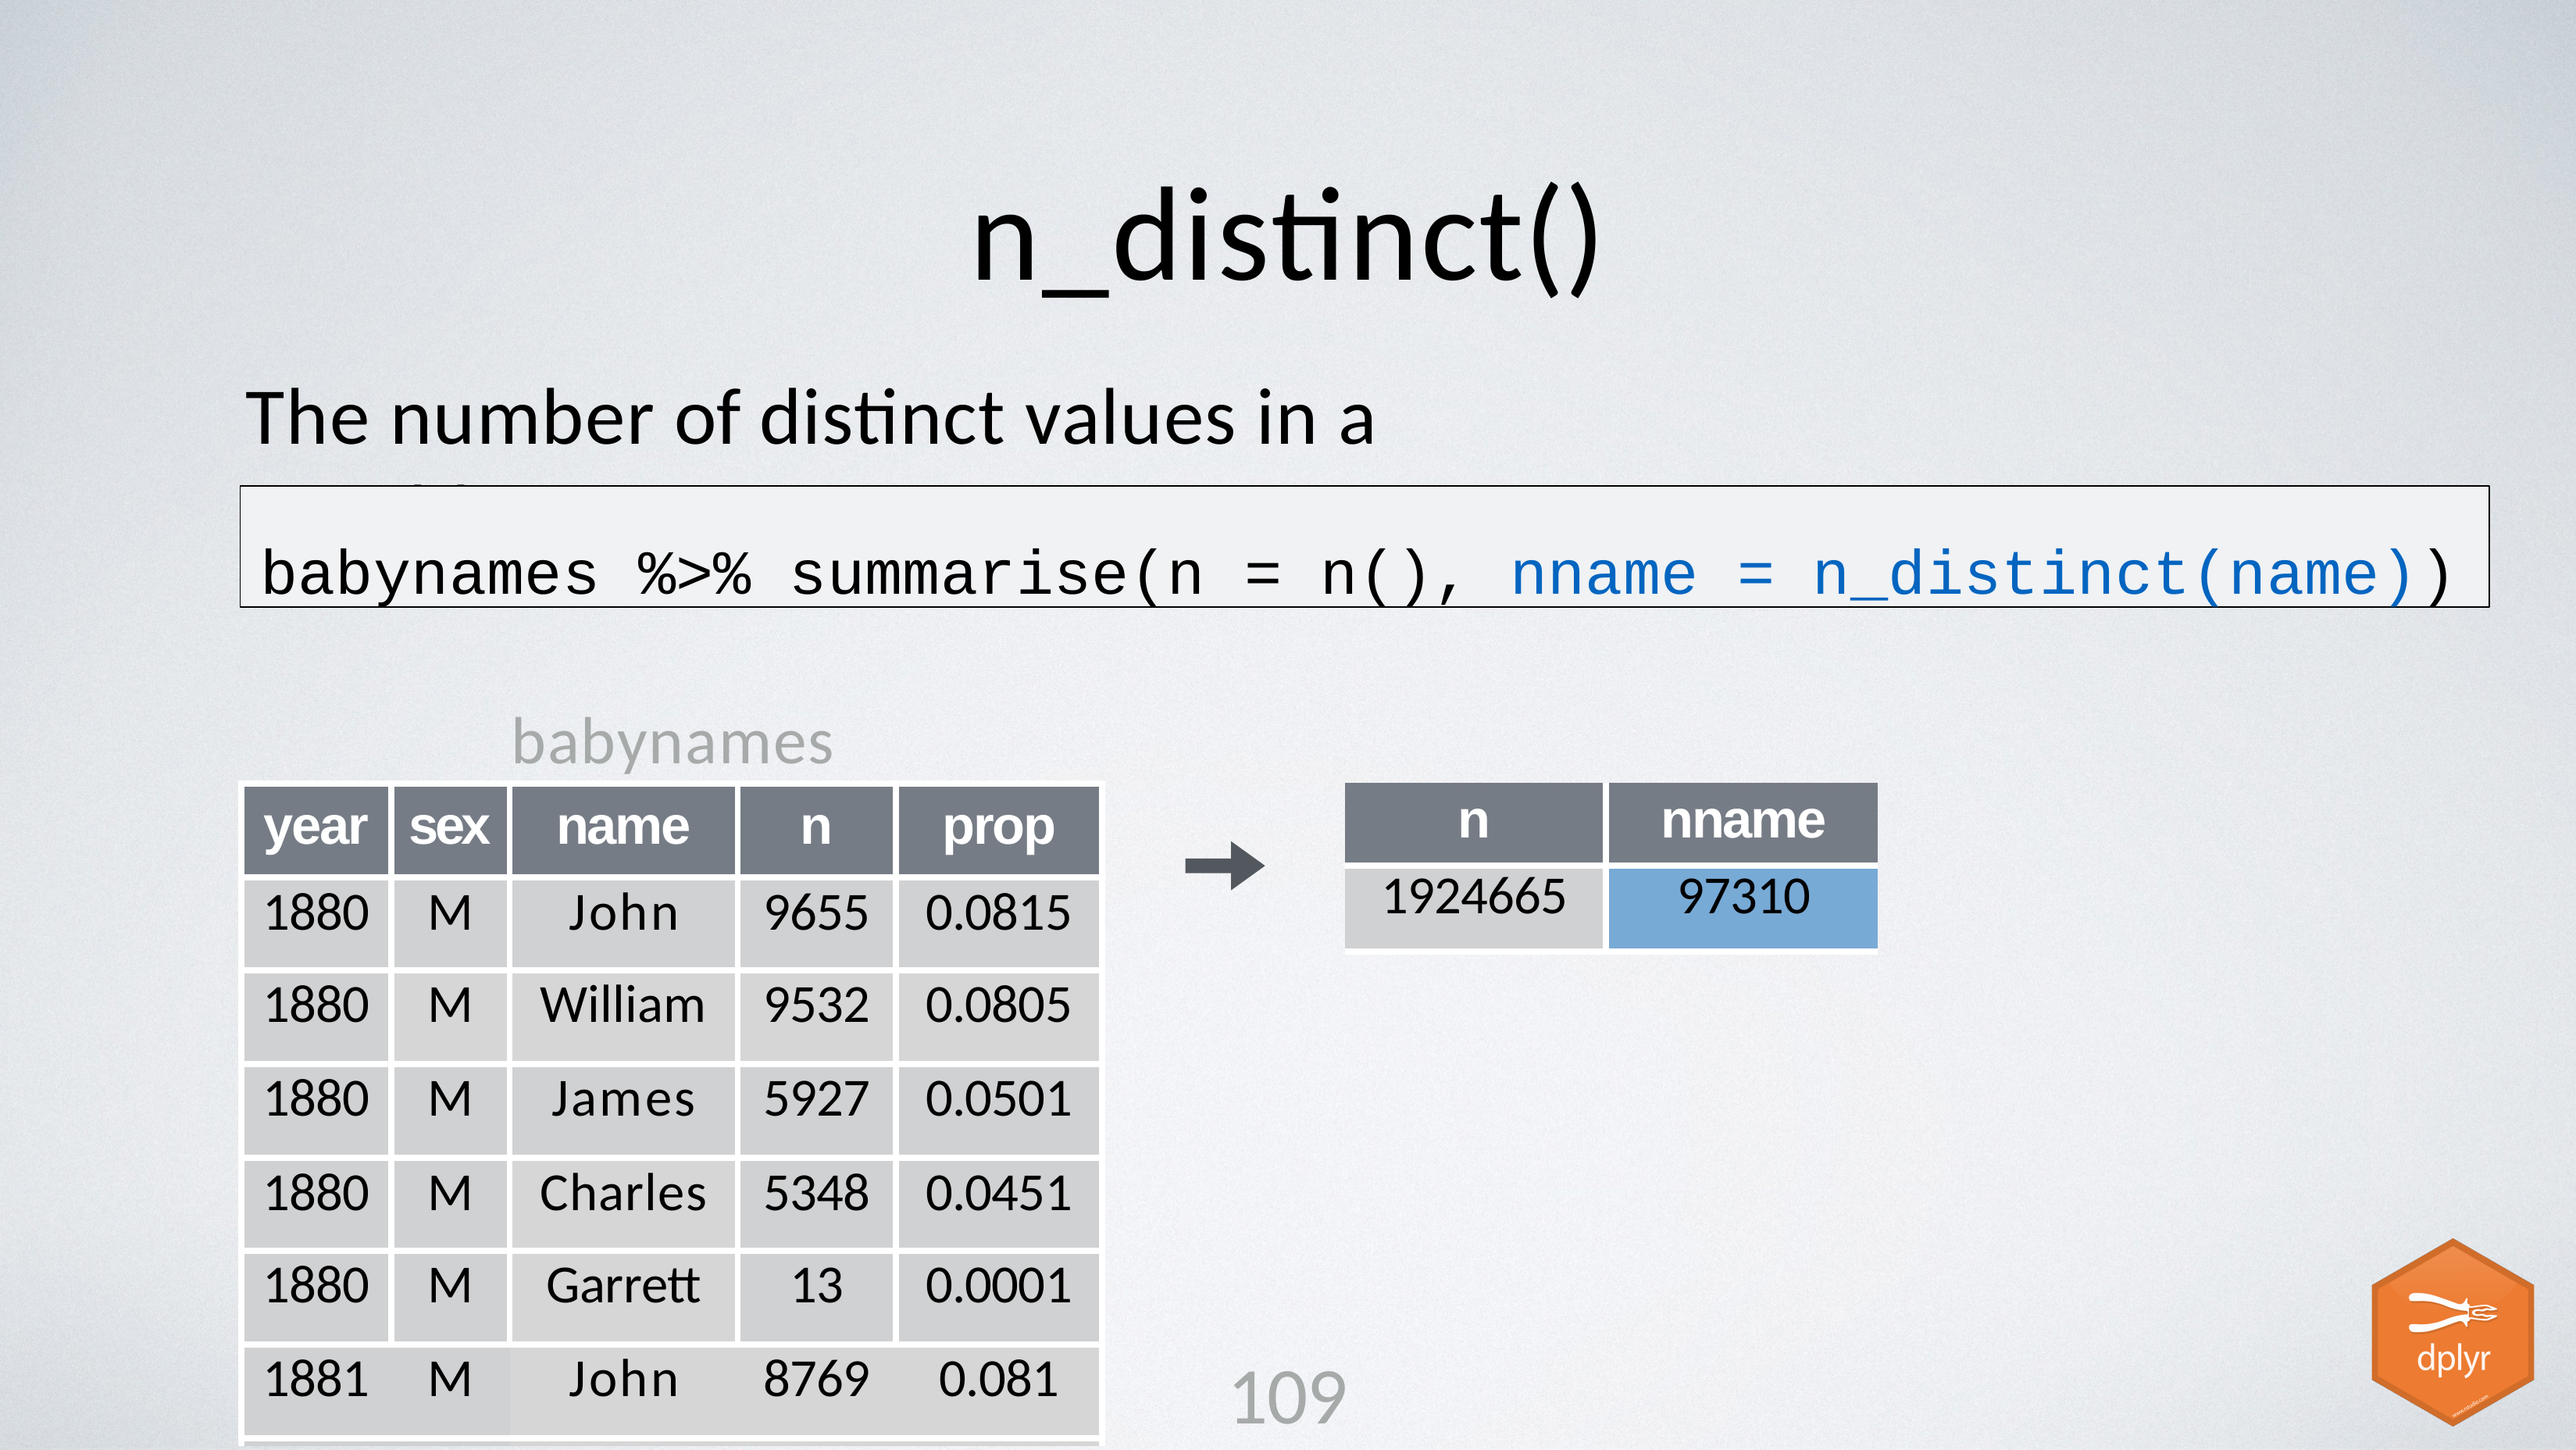

# n_distinct()
The number of distinct values in a variable
babynames %>% summarise(n = n(), nname = n_distinct(name))
babynames
| n | nname |
| --- | --- |
| 1924665 | 97310 |
| year | sex | name | n | prop |
| --- | --- | --- | --- | --- |
| 1880 | M | John | 9655 | 0.0815 |
| 1880 | M | William | 9532 | 0.0805 |
| 1880 | M | James | 5927 | 0.0501 |
| 1880 | M | Charles | 5348 | 0.0451 |
| 1880 | M | Garrett | 13 | 0.0001 |
| 1881 | M | John | 8769 | 0.081 |
|  |  |  |  |  |

109